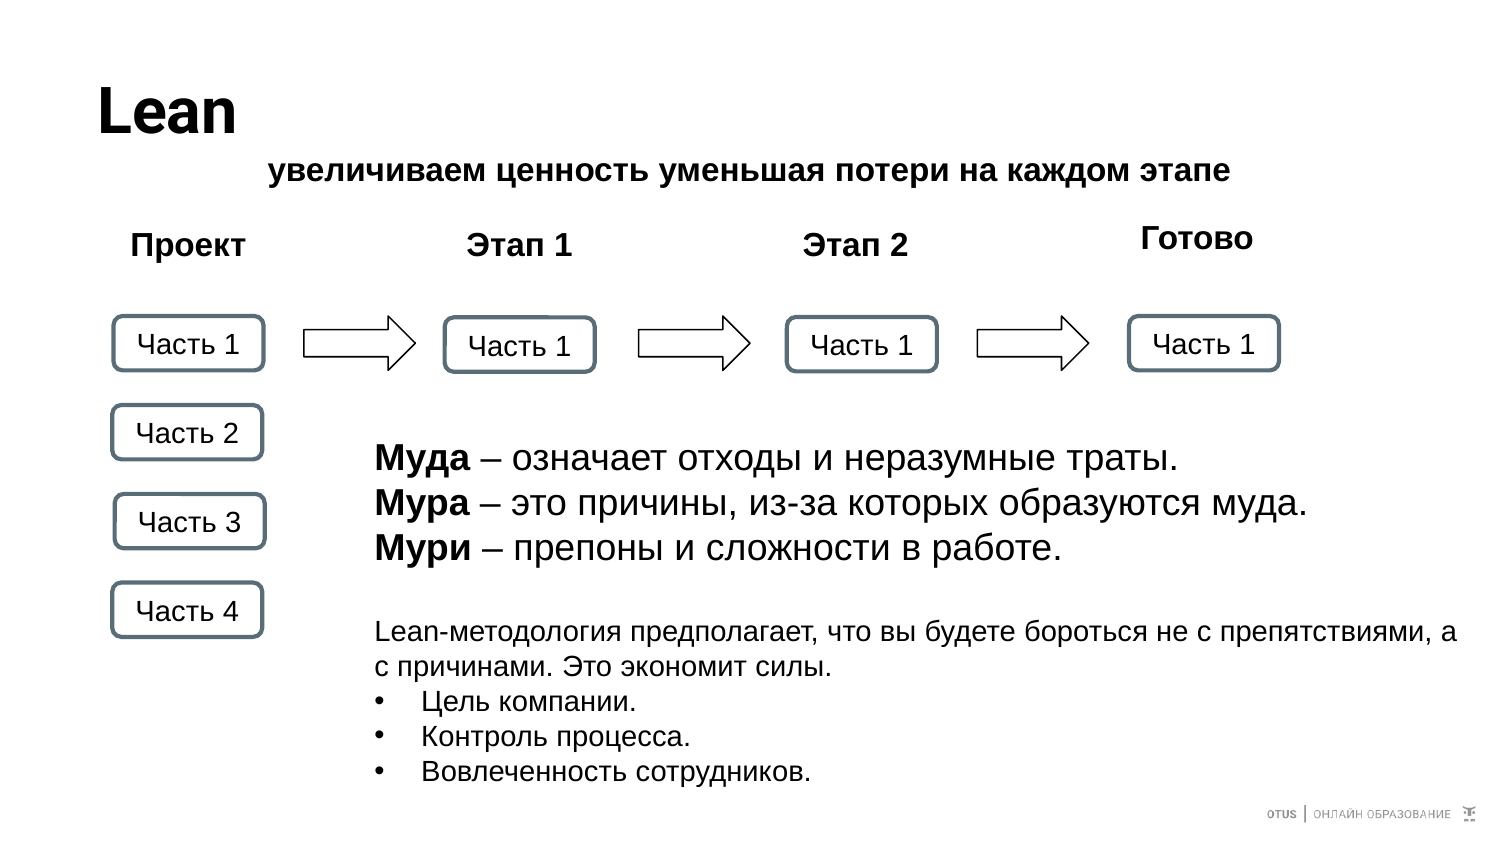

# Lean
увеличиваем ценность уменьшая потери на каждом этапе
Готово
Этап 2
Проект
Этап 1

Часть 1
Часть 1
Часть 1
Часть 1
Часть 2
Муда – означает отходы и неразумные траты.
Мура – это причины, из-за которых образуются муда.
Мури – препоны и сложности в работе.

Lean-методология предполагает, что вы будете бороться не с препятствиями, а с причинами. Это экономит силы.
Цель компании.
Контроль процесса.
Вовлеченность сотрудников.
Часть 3
Часть 4